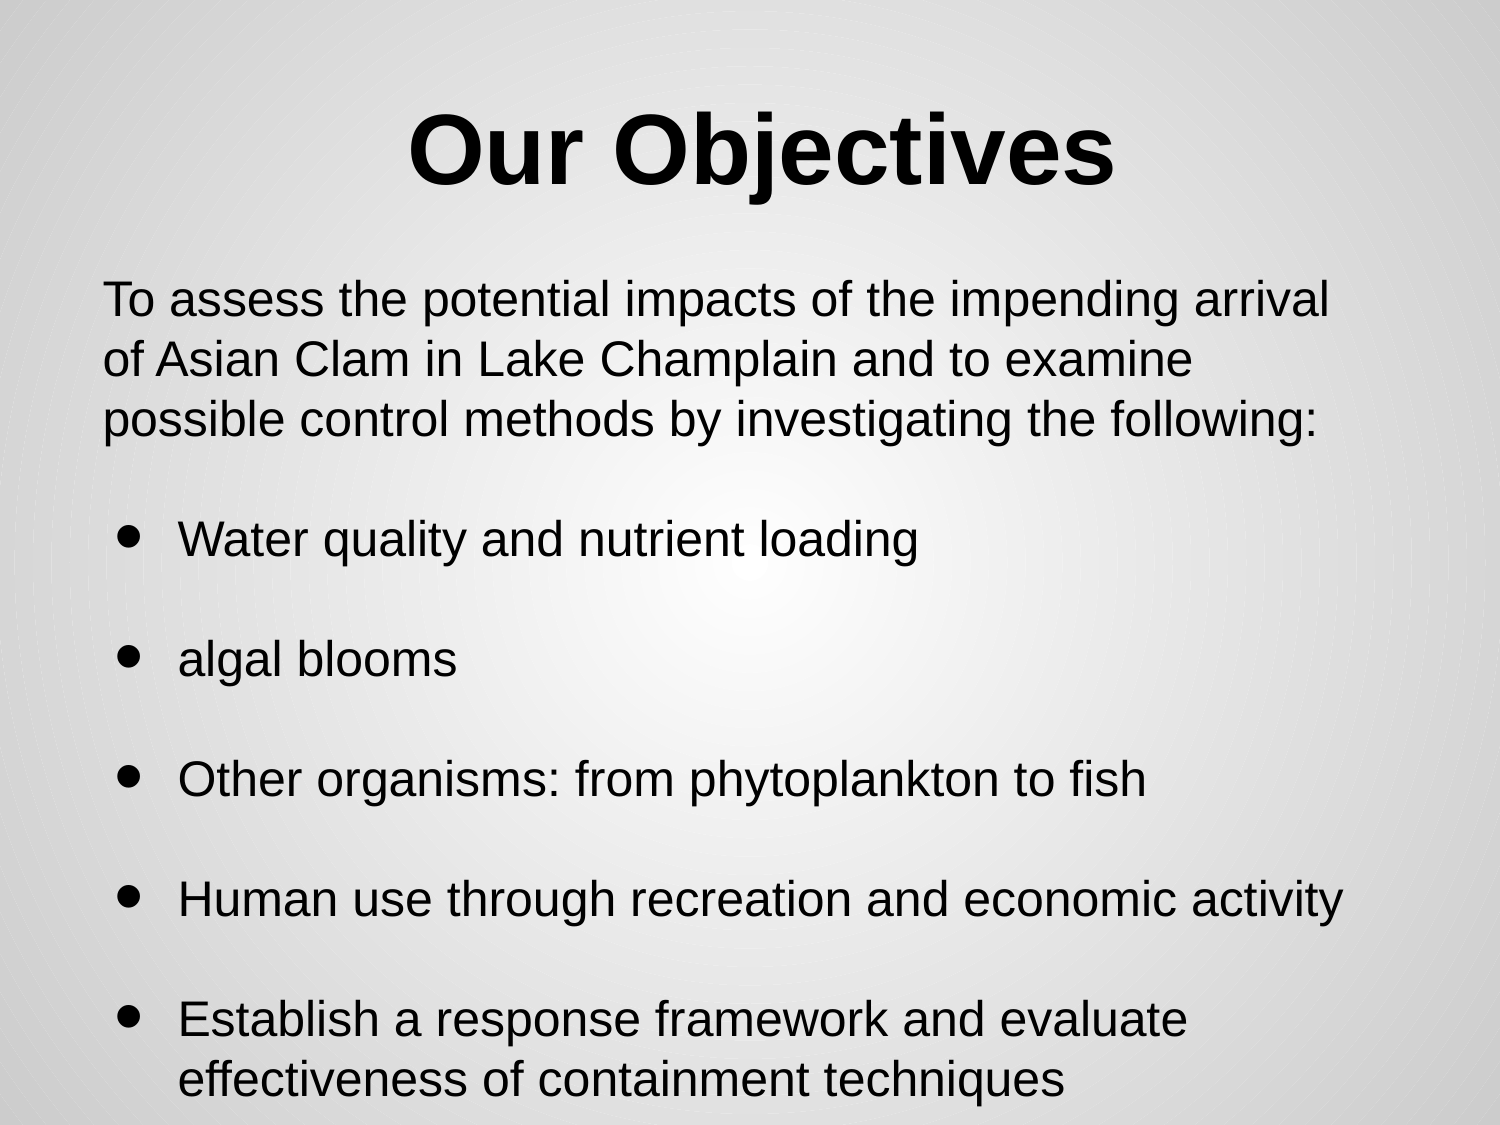

# Our Objectives
To assess the potential impacts of the impending arrival of Asian Clam in Lake Champlain and to examine possible control methods by investigating the following:

Water quality and nutrient loading

algal blooms

Other organisms: from phytoplankton to fish

Human use through recreation and economic activity

Establish a response framework and evaluate effectiveness of containment techniques